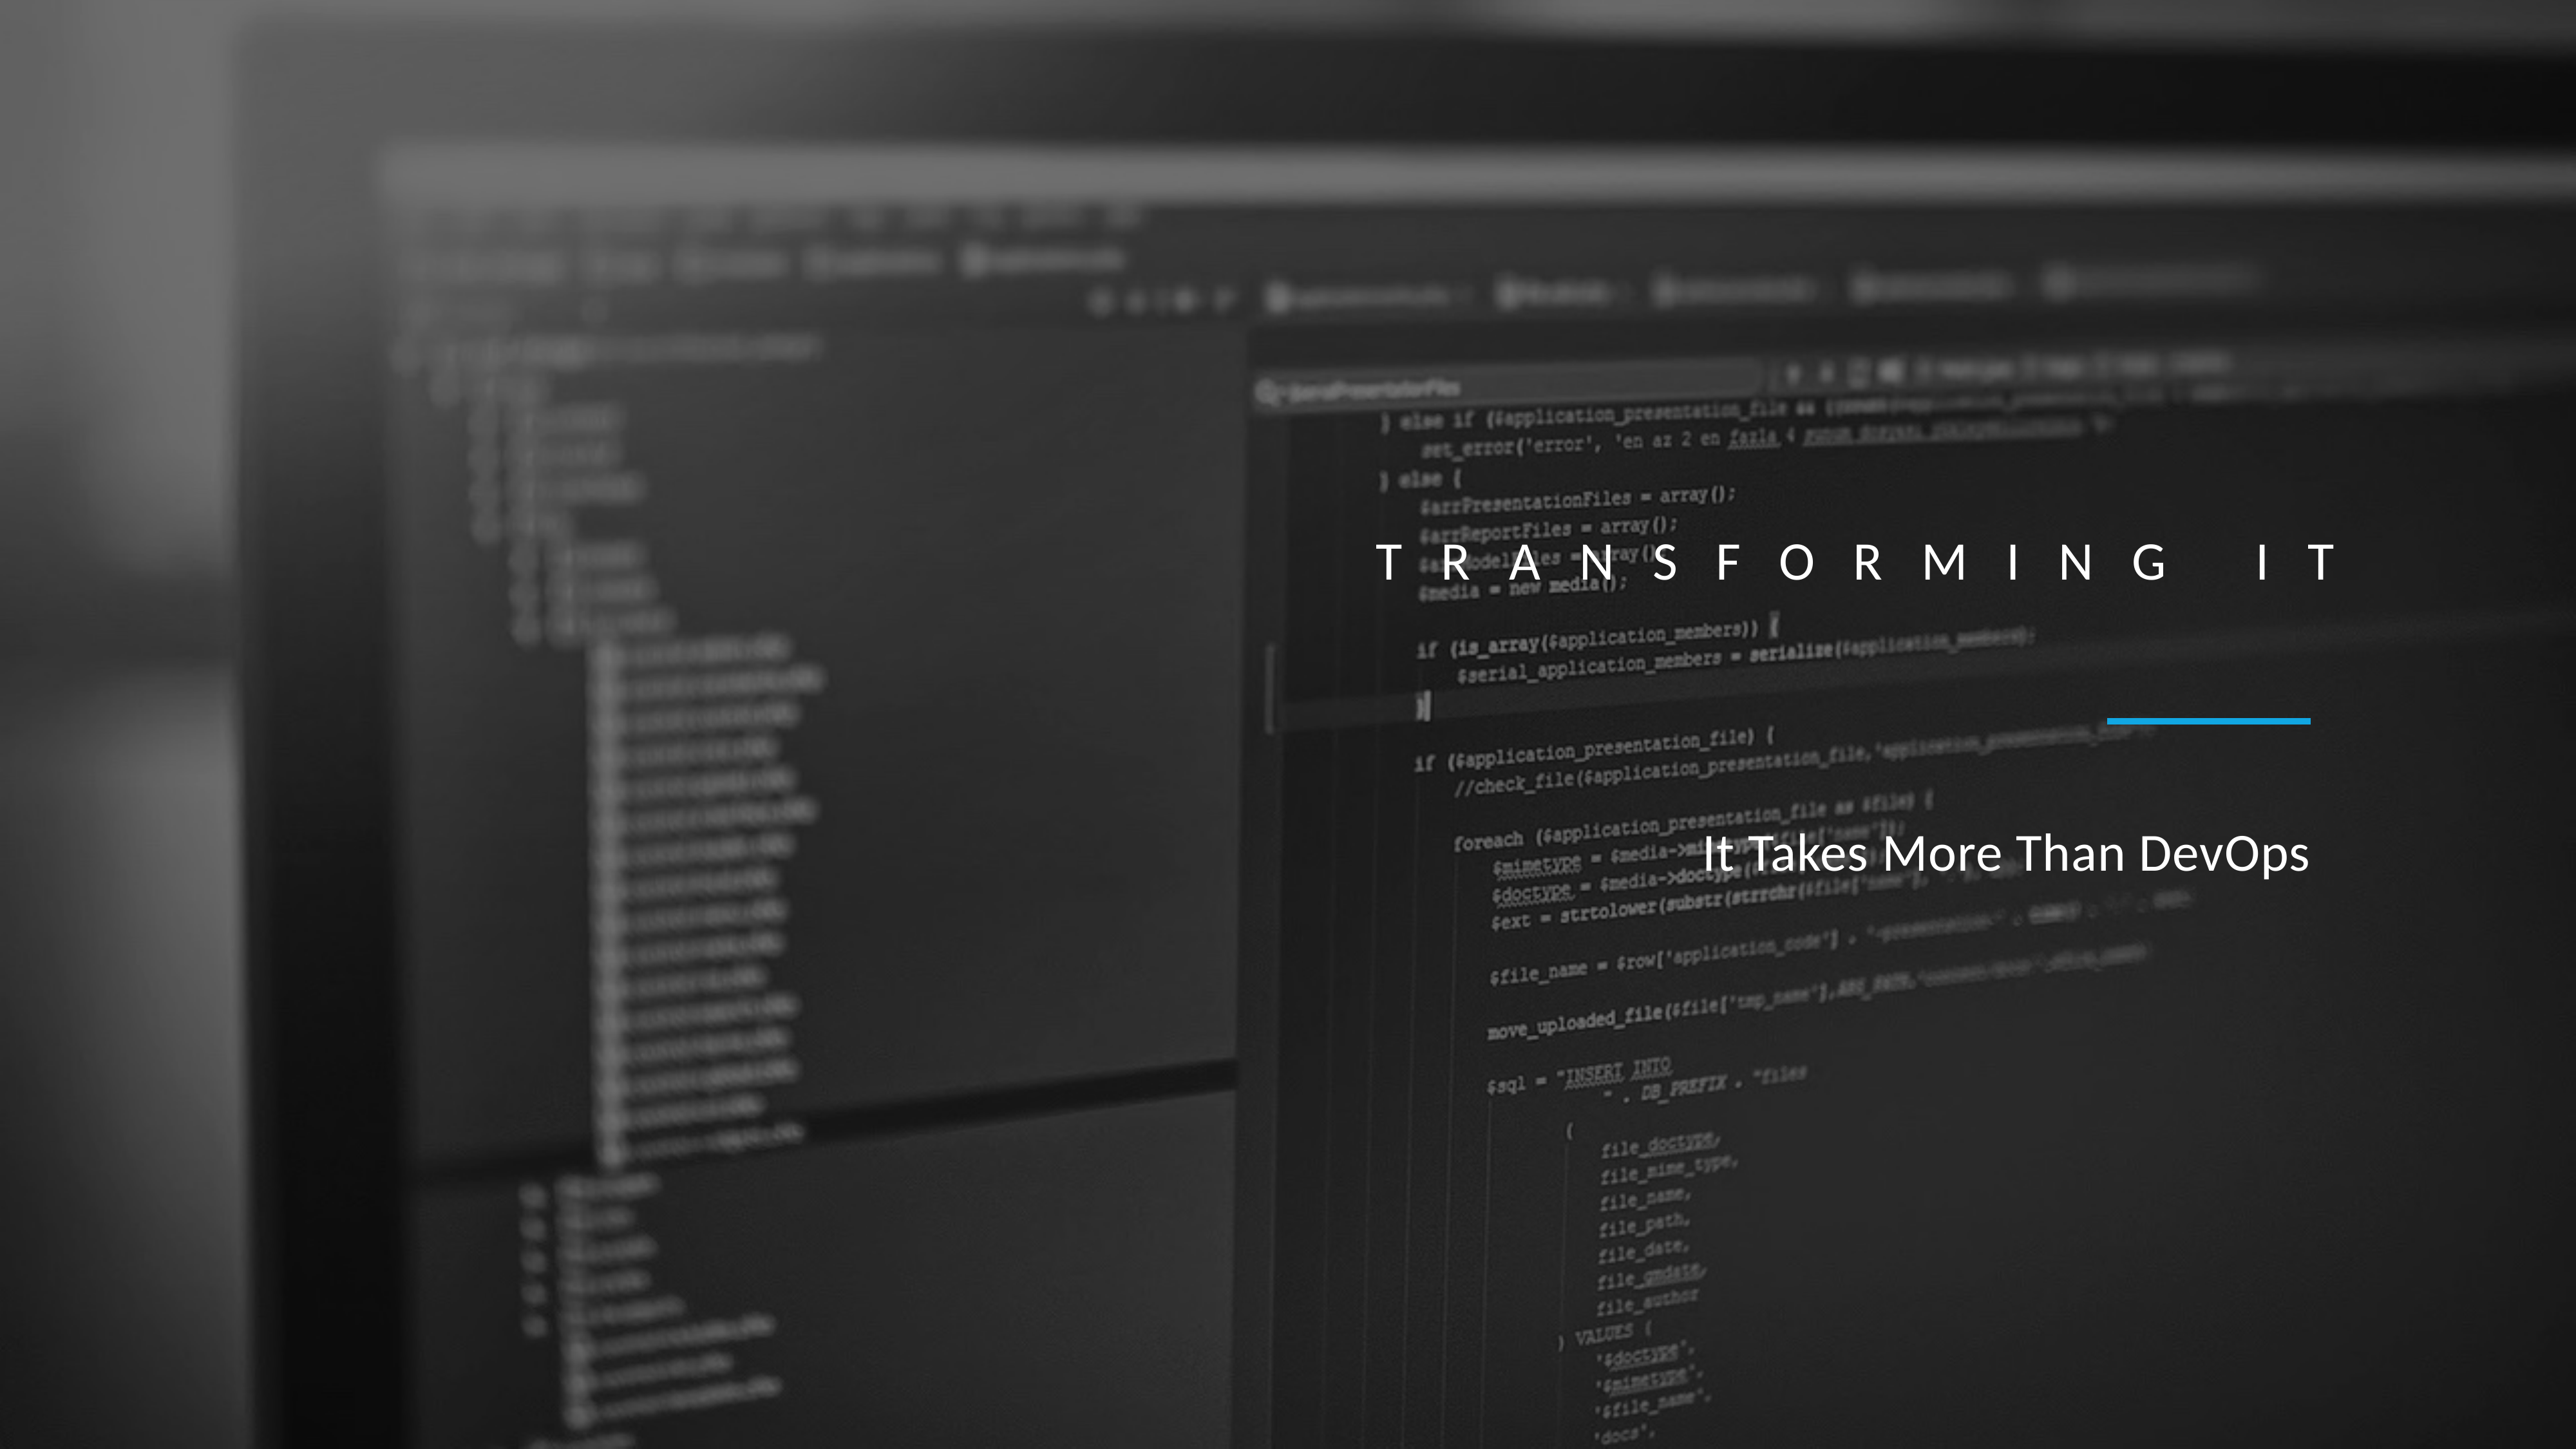

# Transforming IT
It Takes More Than DevOps